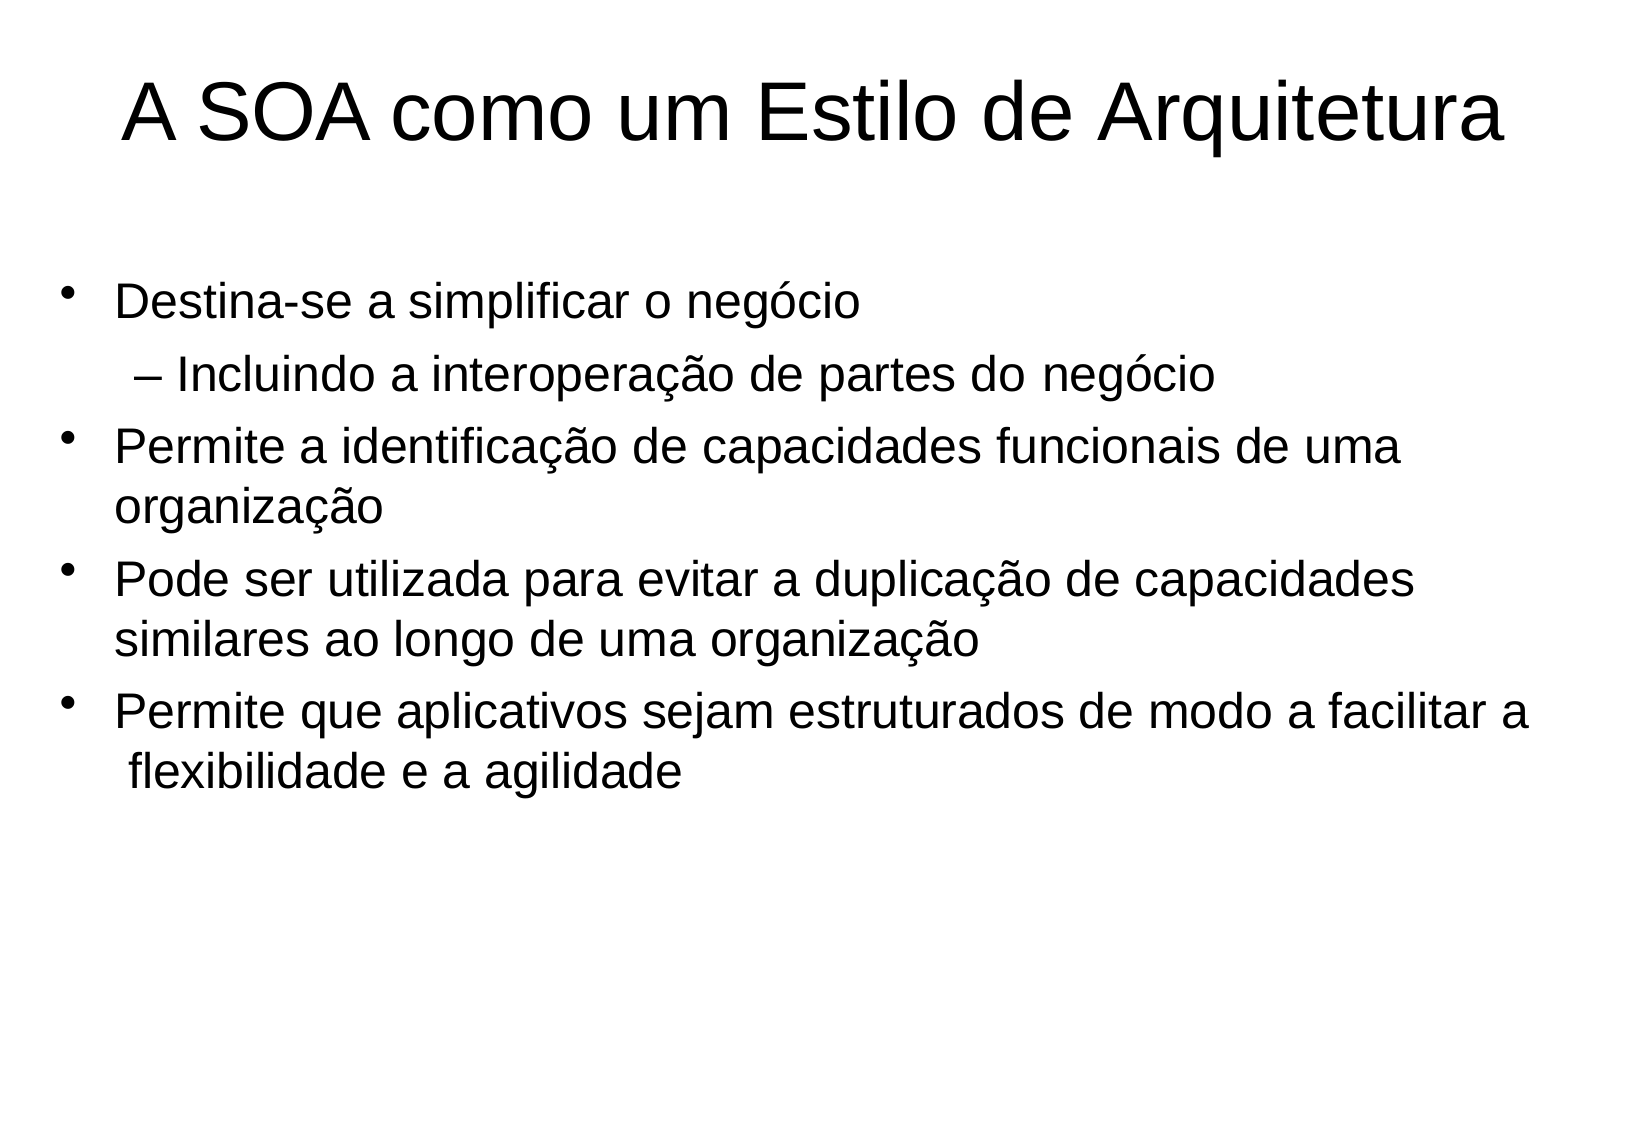

# A SOA como um Estilo de Arquitetura
Destina-se a simplificar o negócio
– Incluindo a interoperação de partes do negócio
Permite a identificação de capacidades funcionais de uma
organização
Pode ser utilizada para evitar a duplicação de capacidades
similares ao longo de uma organização
Permite que aplicativos sejam estruturados de modo a facilitar a  flexibilidade e a agilidade